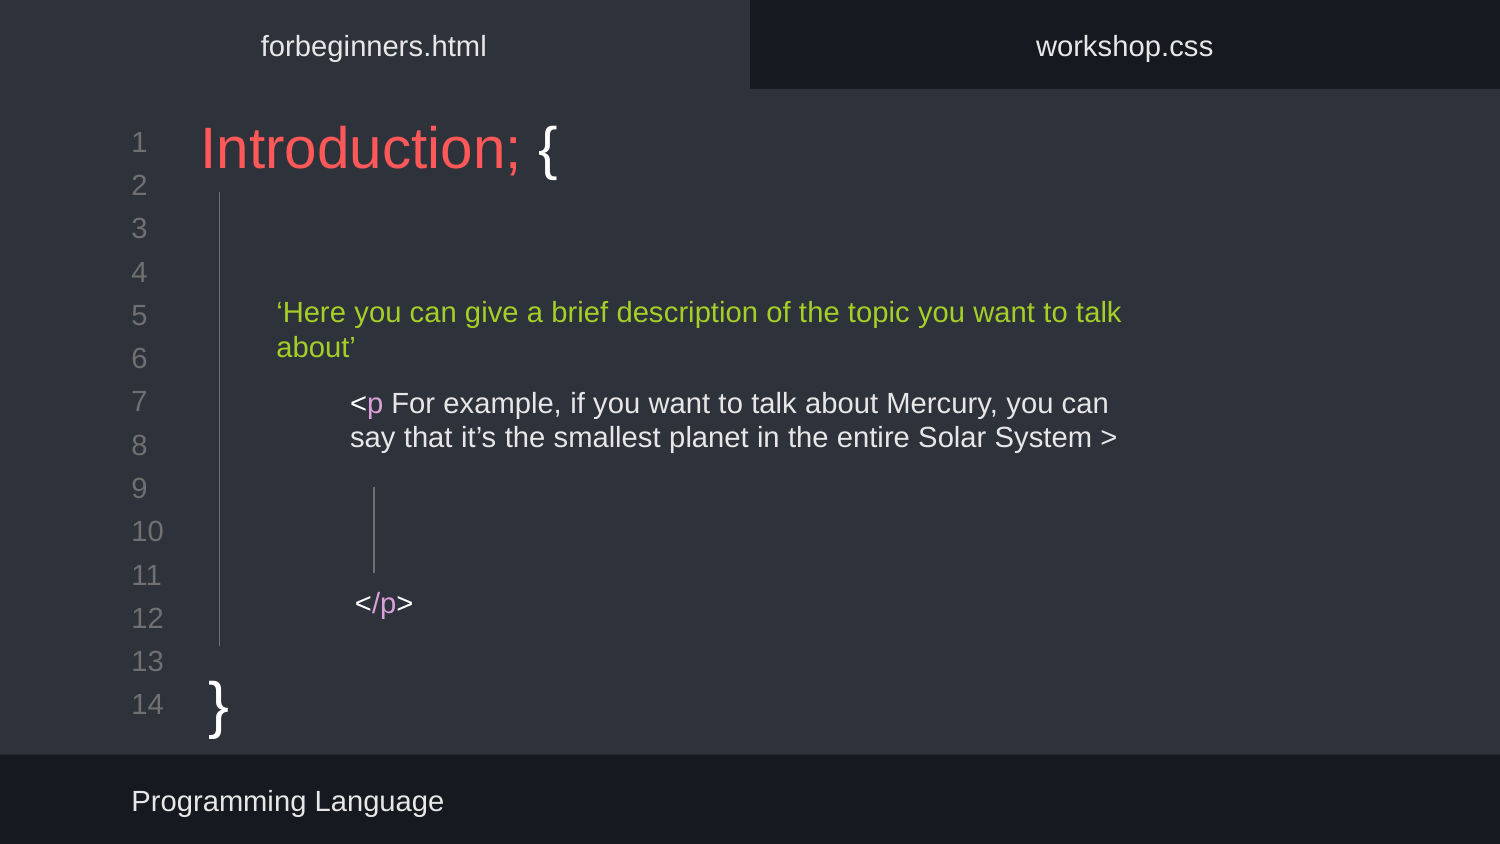

forbeginners.html
workshop.css
# Introduction; {
}
‘Here you can give a brief description of the topic you want to talk about’
<p For example, if you want to talk about Mercury, you can say that it’s the smallest planet in the entire Solar System >
</p>
Programming Language